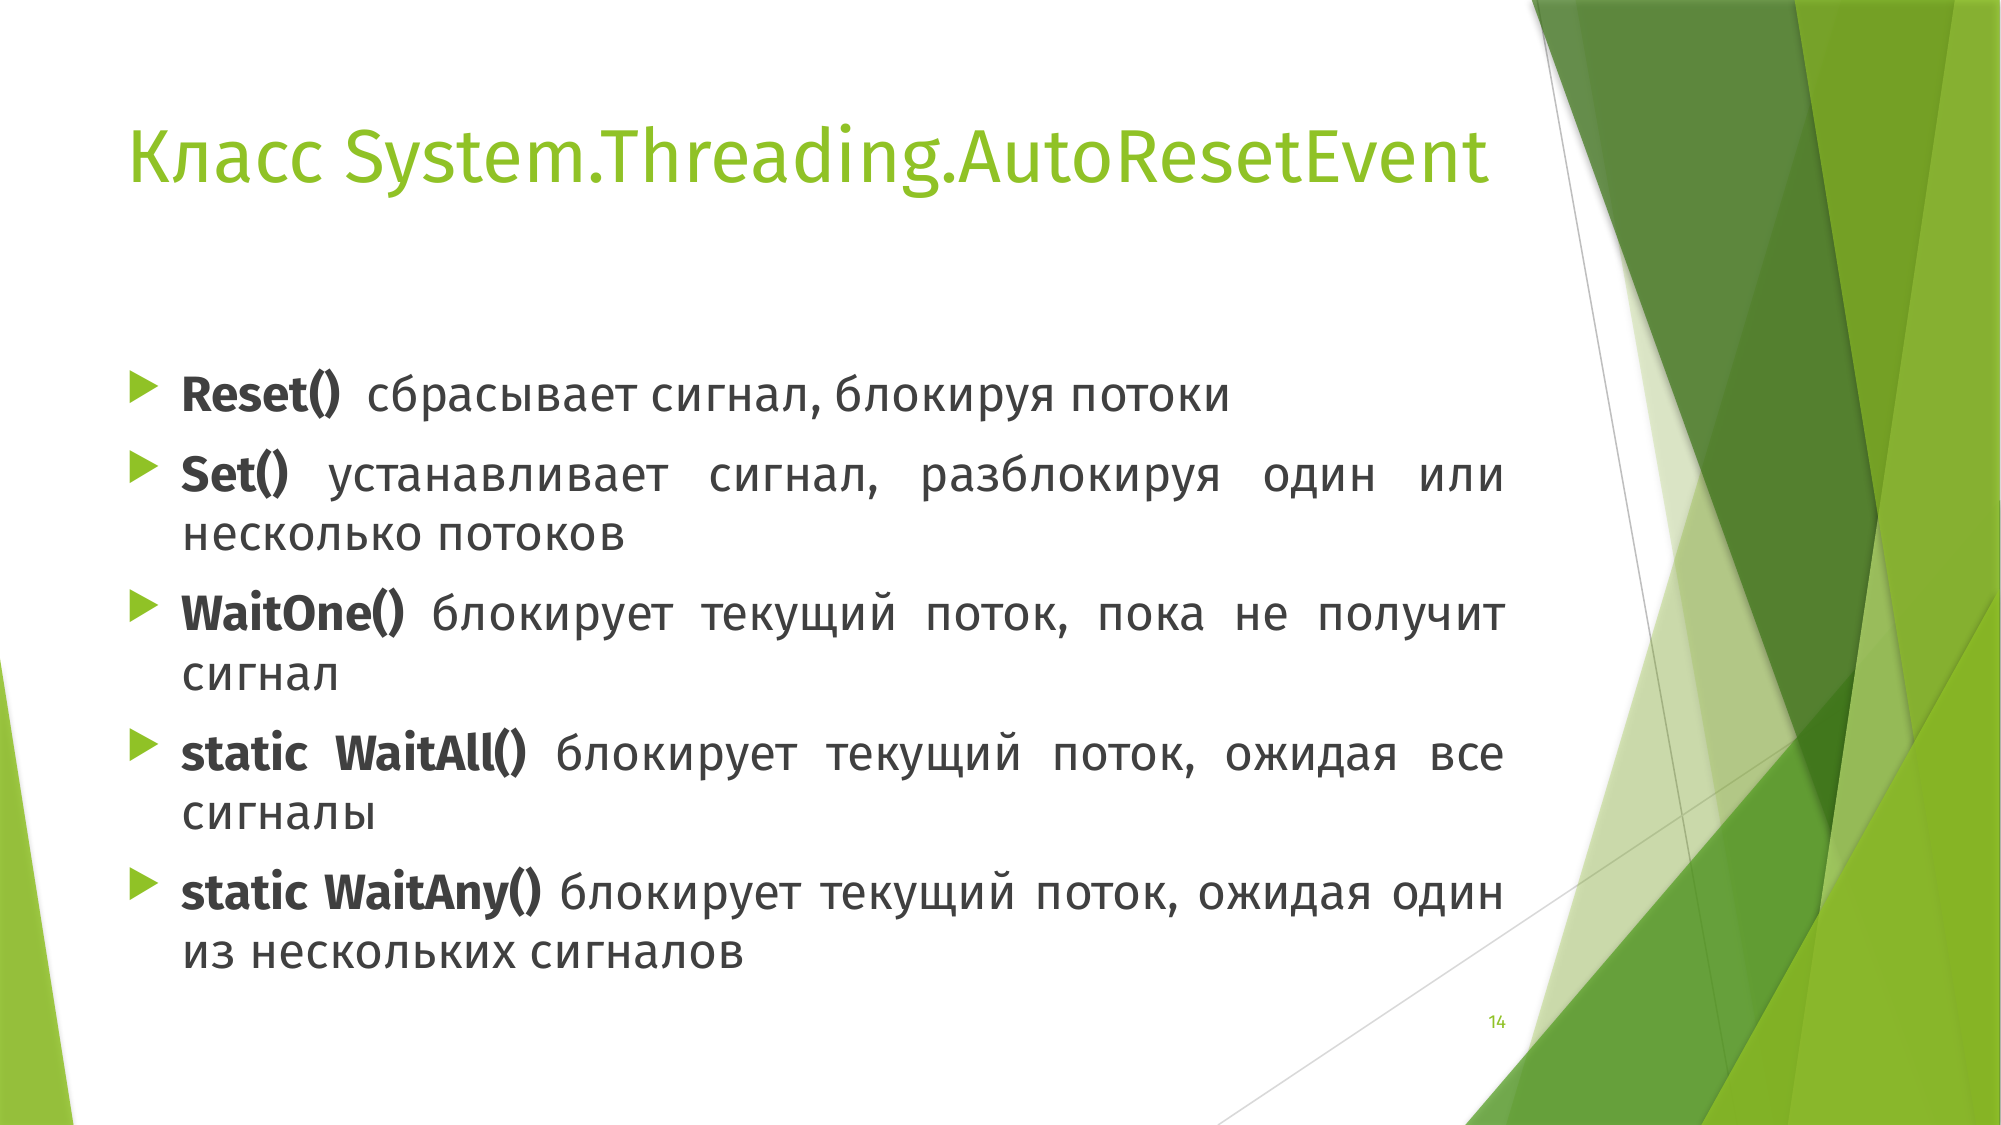

# Класс System.Threading.AutoResetEvent
Reset()  сбрасывает сигнал, блокируя потоки
Set() устанавливает сигнал, разблокируя один или несколько потоков
WaitOne() блокирует текущий поток, пока не получит сигнал
static WaitAll() блокирует текущий поток, ожидая все сигналы
static WaitAny() блокирует текущий поток, ожидая один из нескольких сигналов

14